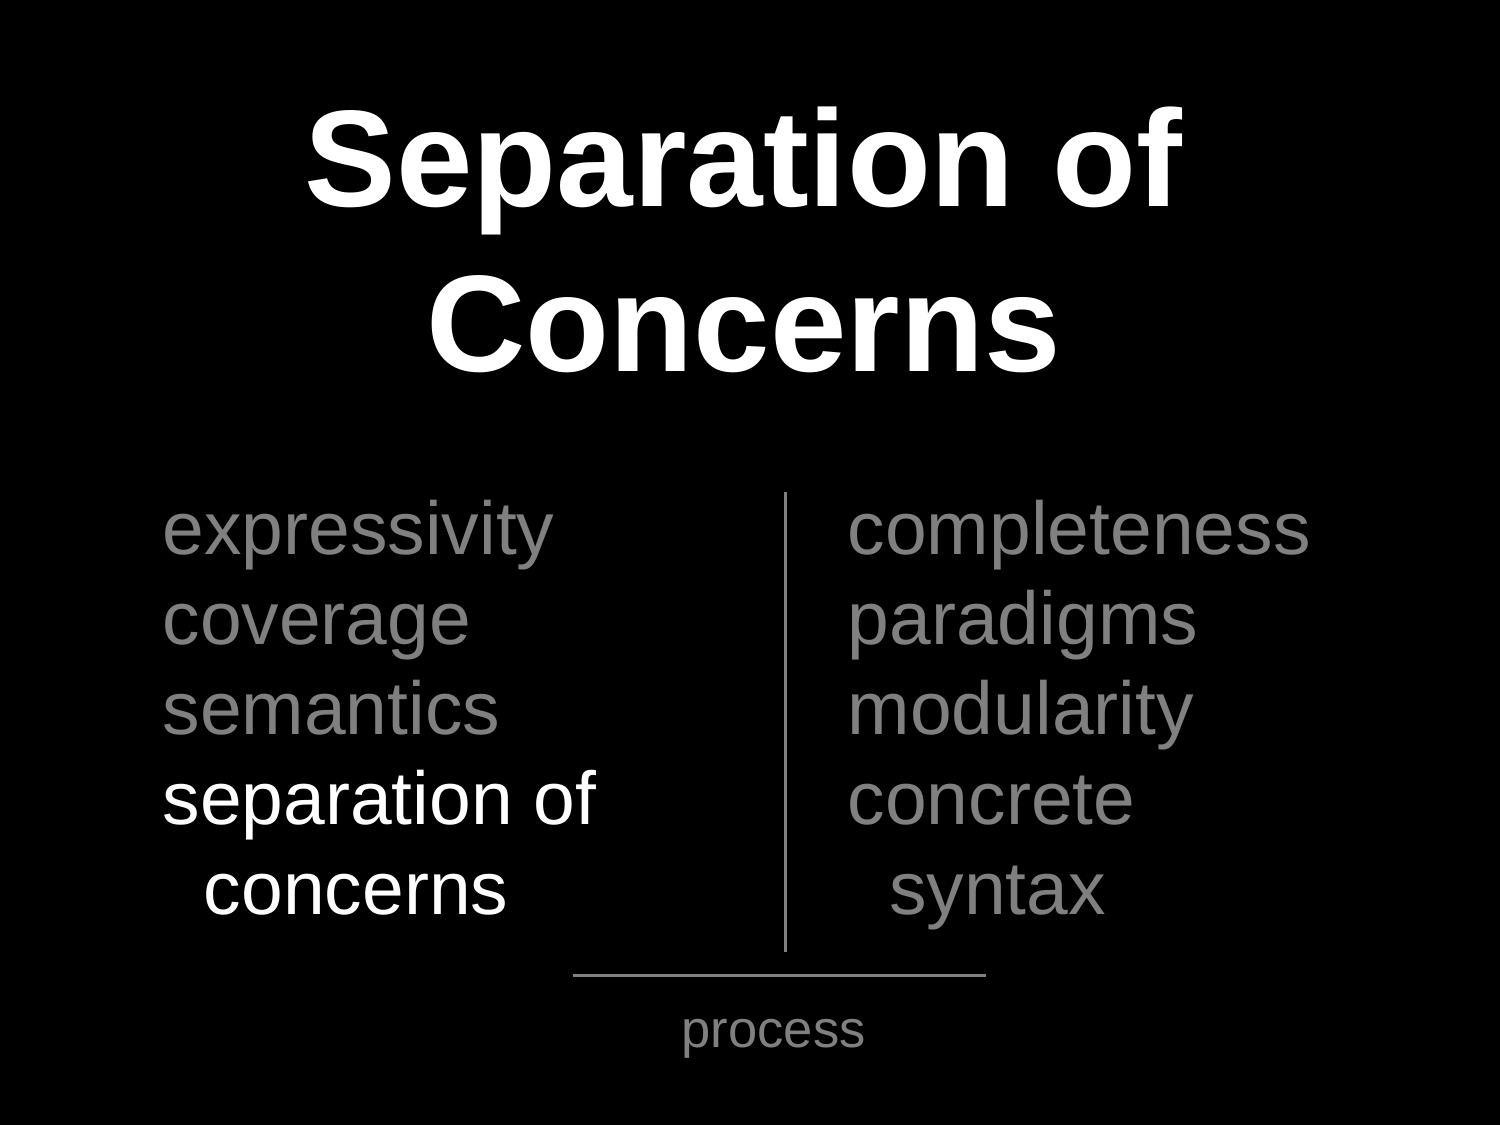

# Separation of Concerns
expressivity
coverage
semantics
separation of
  concerns

completeness
paradigms
modularity
concrete
  syntax

process